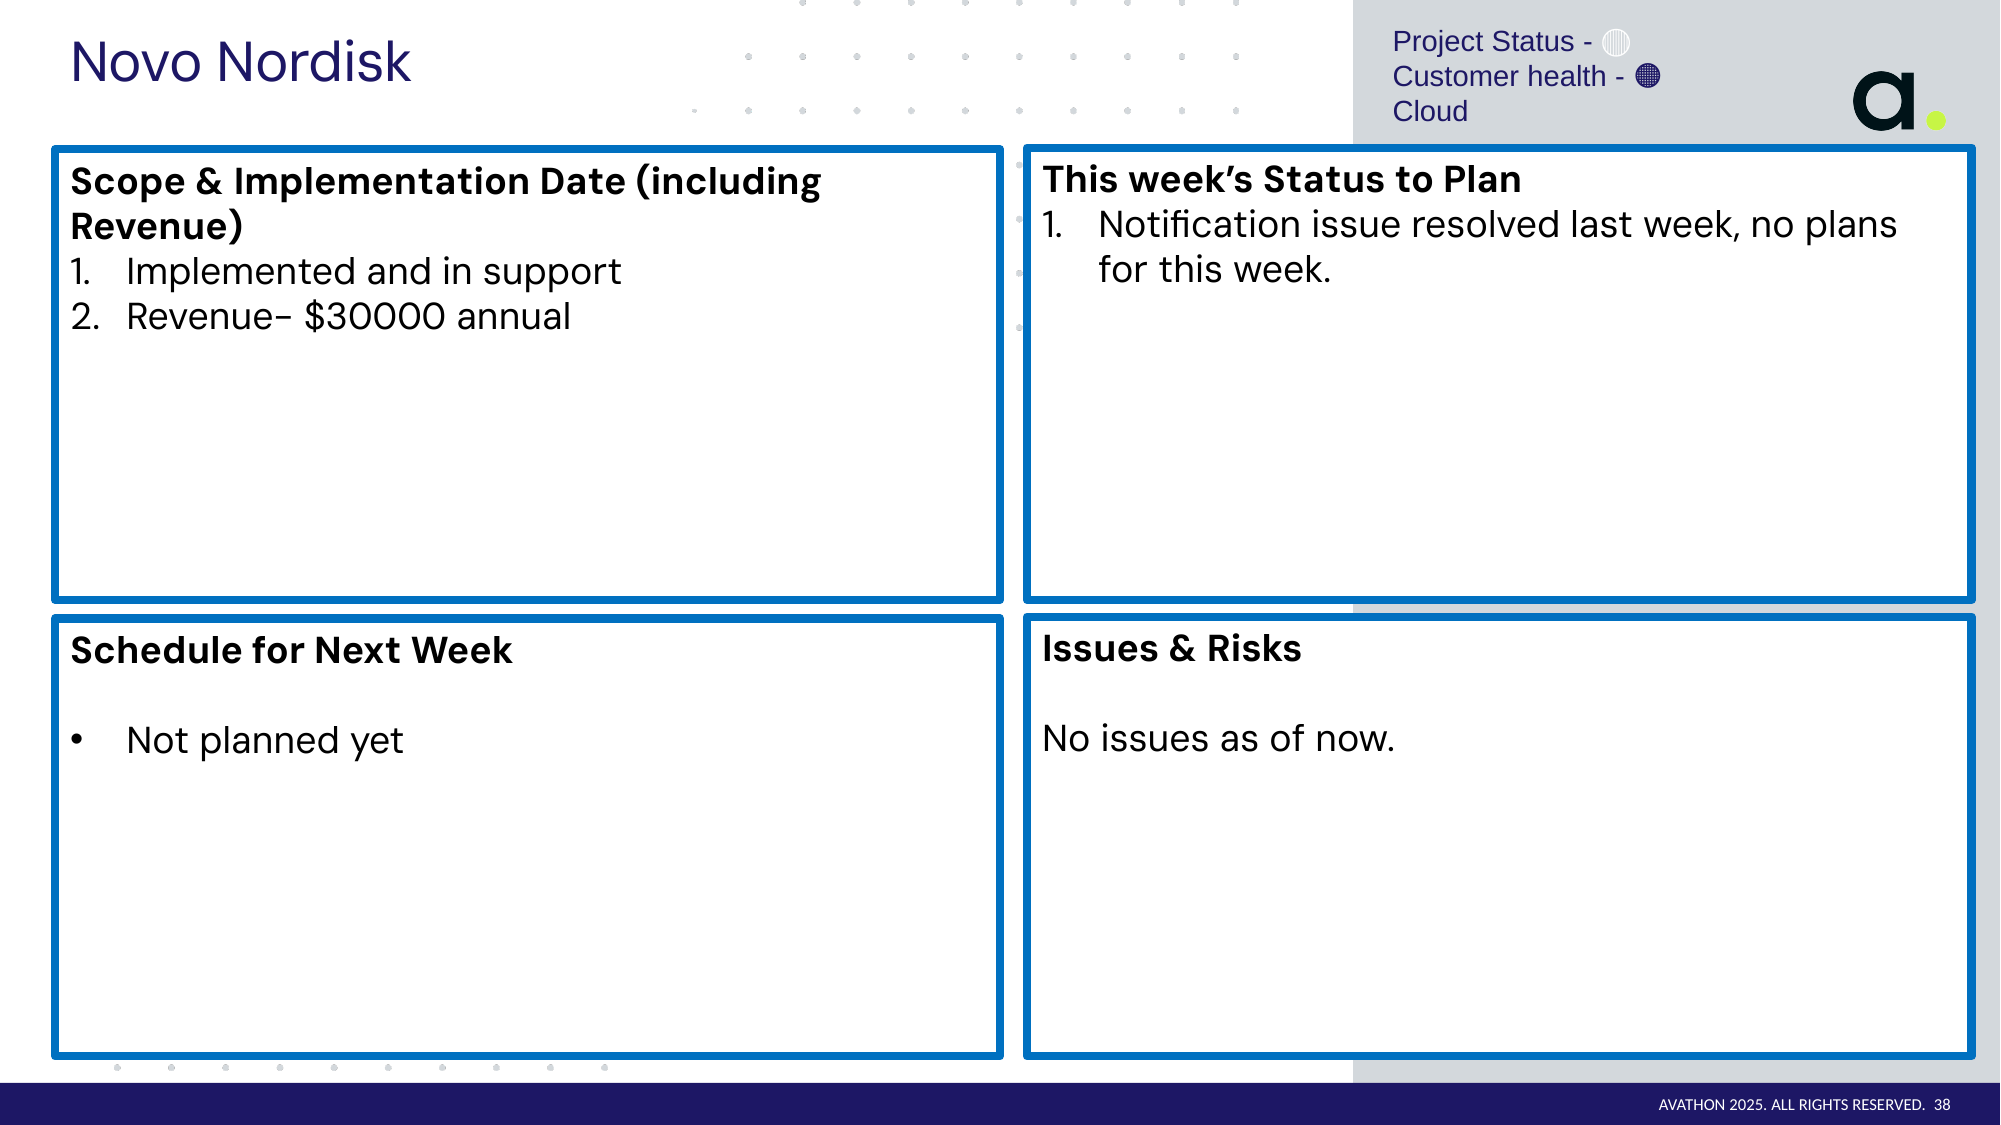

Project Status - 🔴
Customer health - 🟠
Cloud

# Novo Nordisk

This week’s Status to Plan
Notification issue resolved last week, no plans for this week.

Scope & Implementation Date (including Revenue)
Implemented and in support
Revenue- $30000 annual
Issues & Risks

No issues as of now.
Schedule for Next Week

Not planned yet